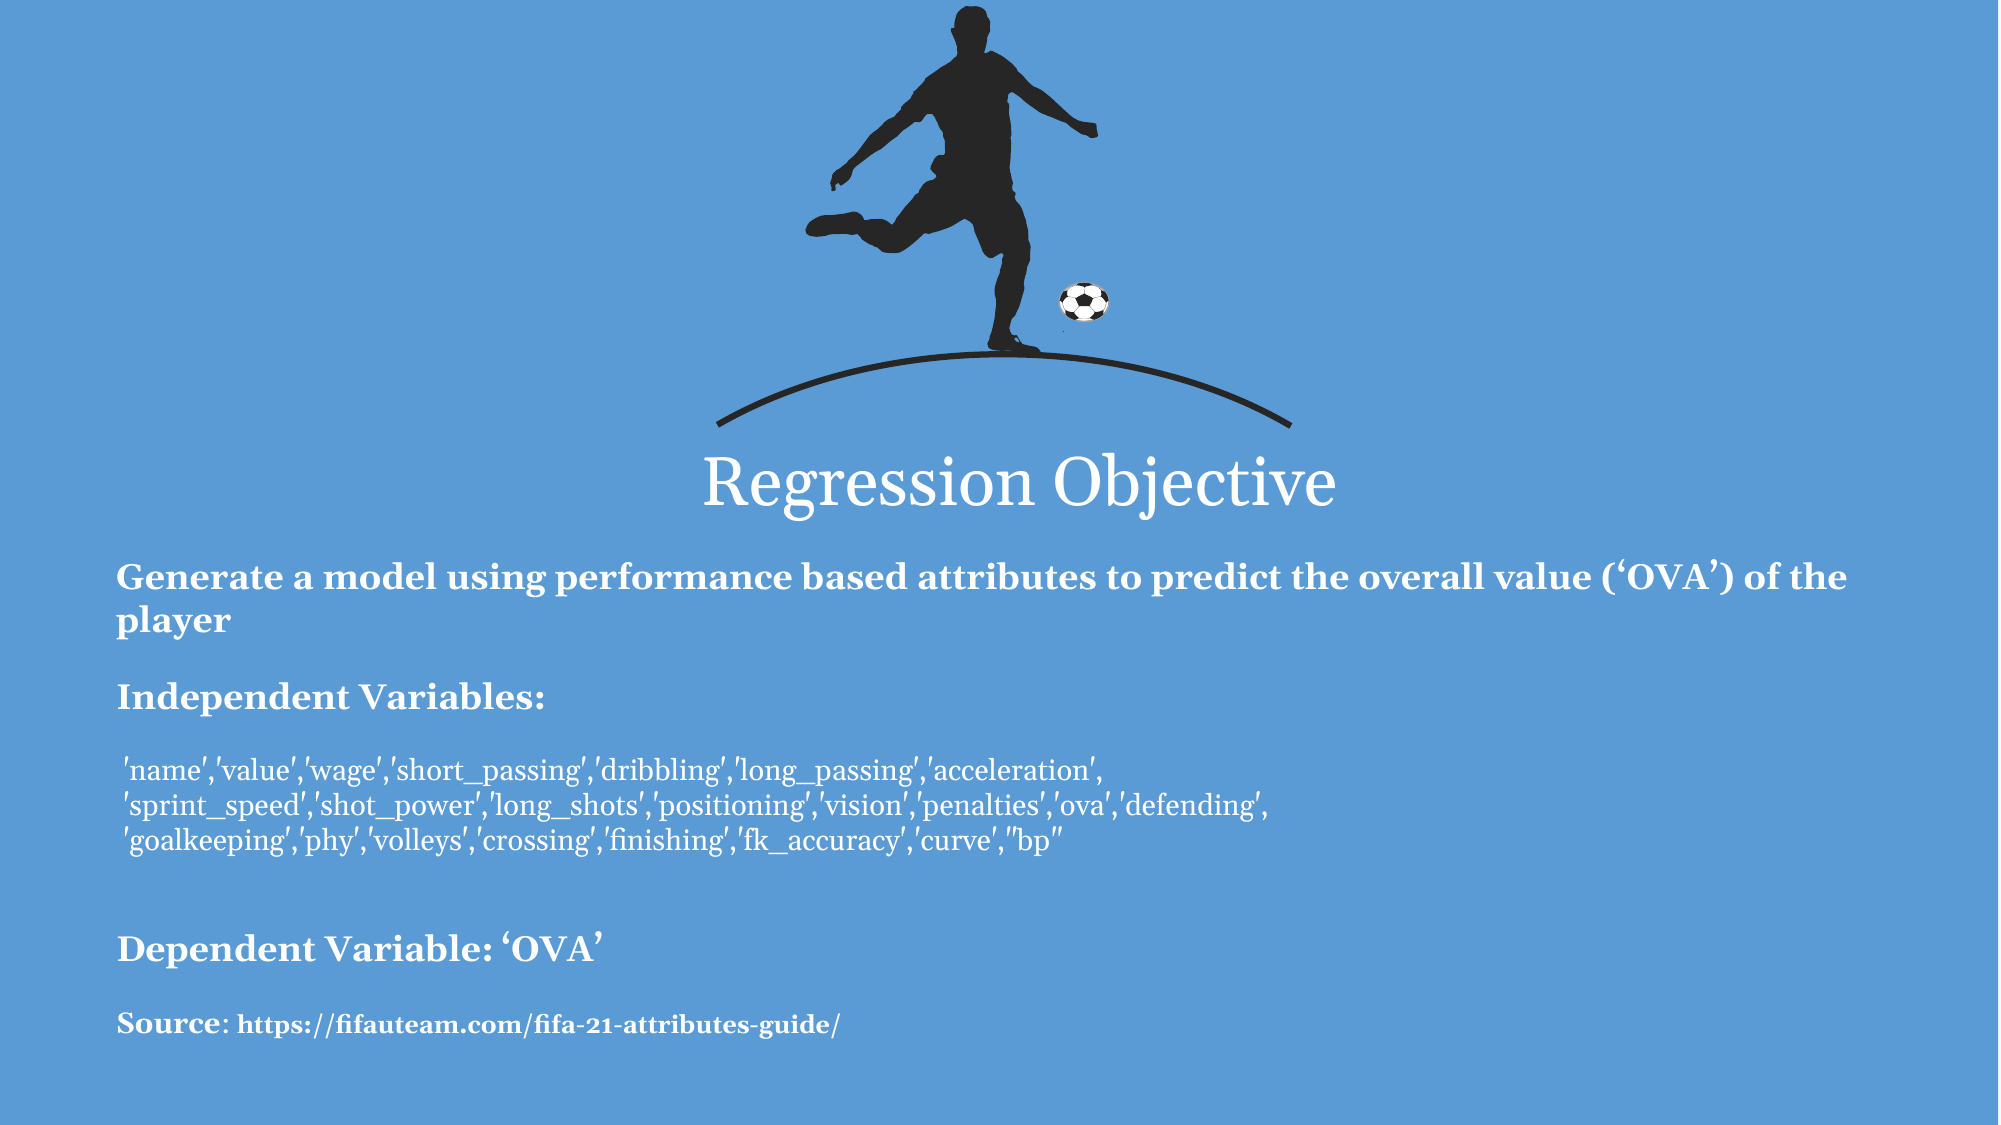

Regression Objective

Generate a model using performance based attributes to predict the overall value (‘OVA’) of the player

Independent Variables:

 'name','value','wage','short_passing','dribbling','long_passing','acceleration',
 'sprint_speed','shot_power','long_shots','positioning','vision','penalties','ova','defending',
 'goalkeeping','phy','volleys','crossing','finishing','fk_accuracy','curve',"bp"

Dependent Variable: ‘OVA’

Source: https://fifauteam.com/fifa-21-attributes-guide/